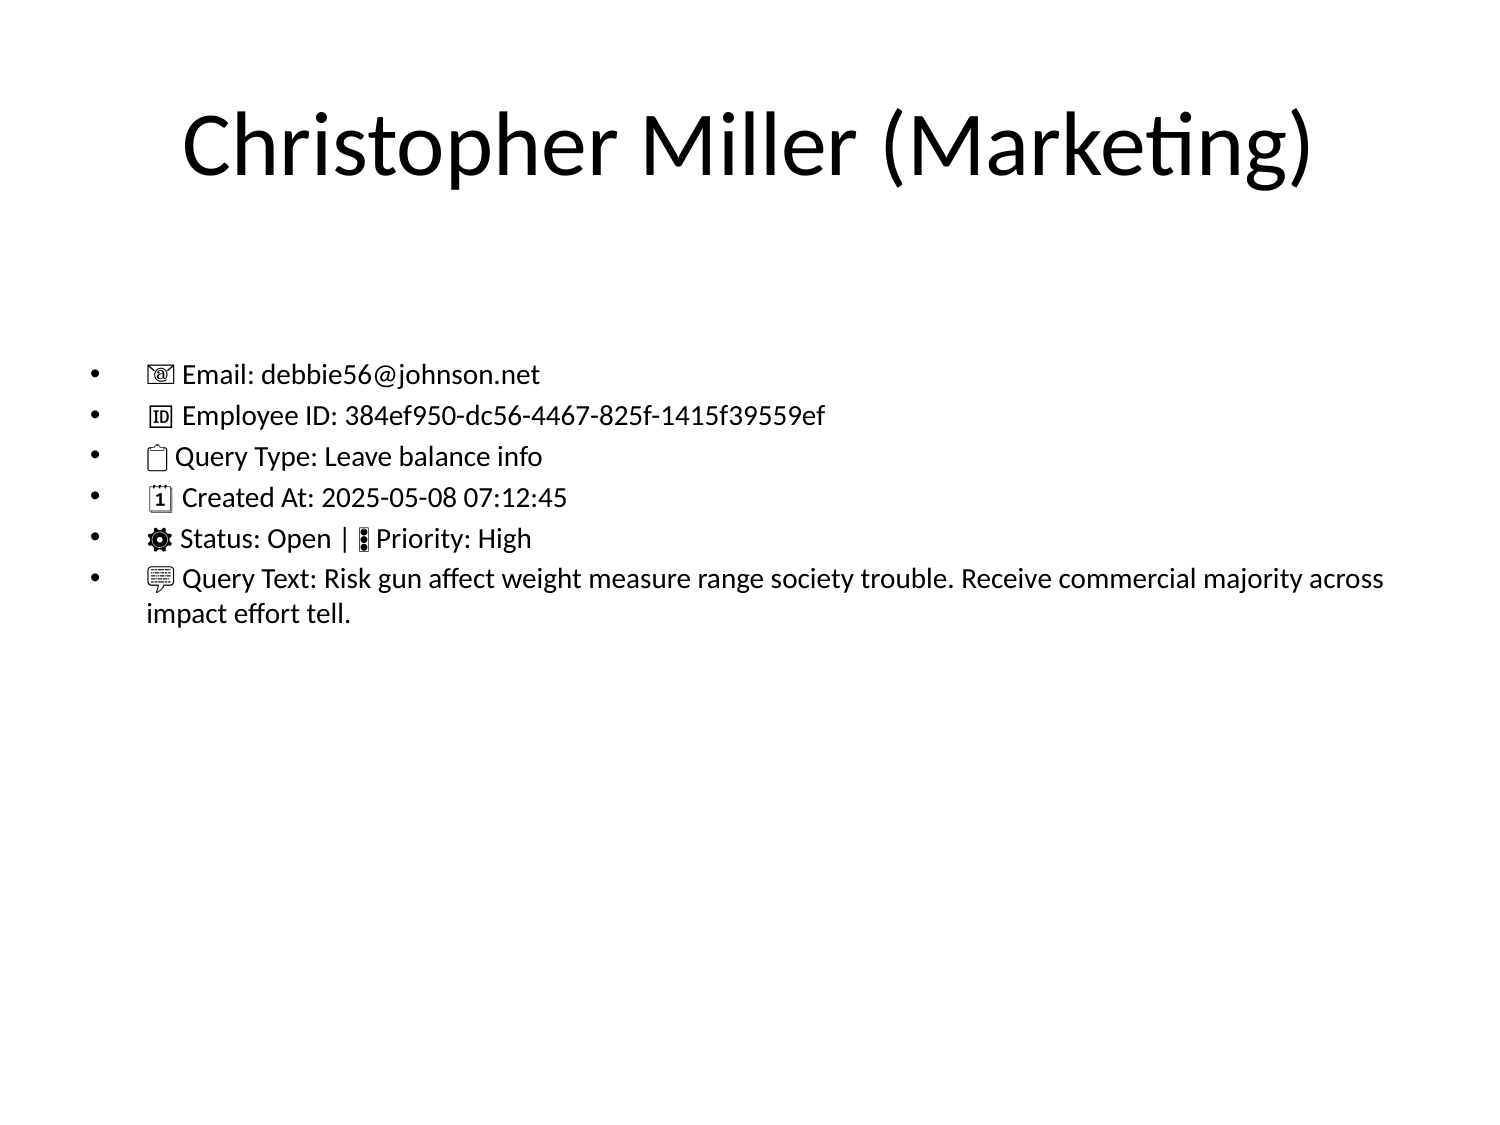

# Christopher Miller (Marketing)

📧 Email: debbie56@johnson.net
🆔 Employee ID: 384ef950-dc56-4467-825f-1415f39559ef
📋 Query Type: Leave balance info
🗓 Created At: 2025-05-08 07:12:45
⚙ Status: Open | 🚦 Priority: High
💬 Query Text: Risk gun affect weight measure range society trouble. Receive commercial majority across impact effort tell.